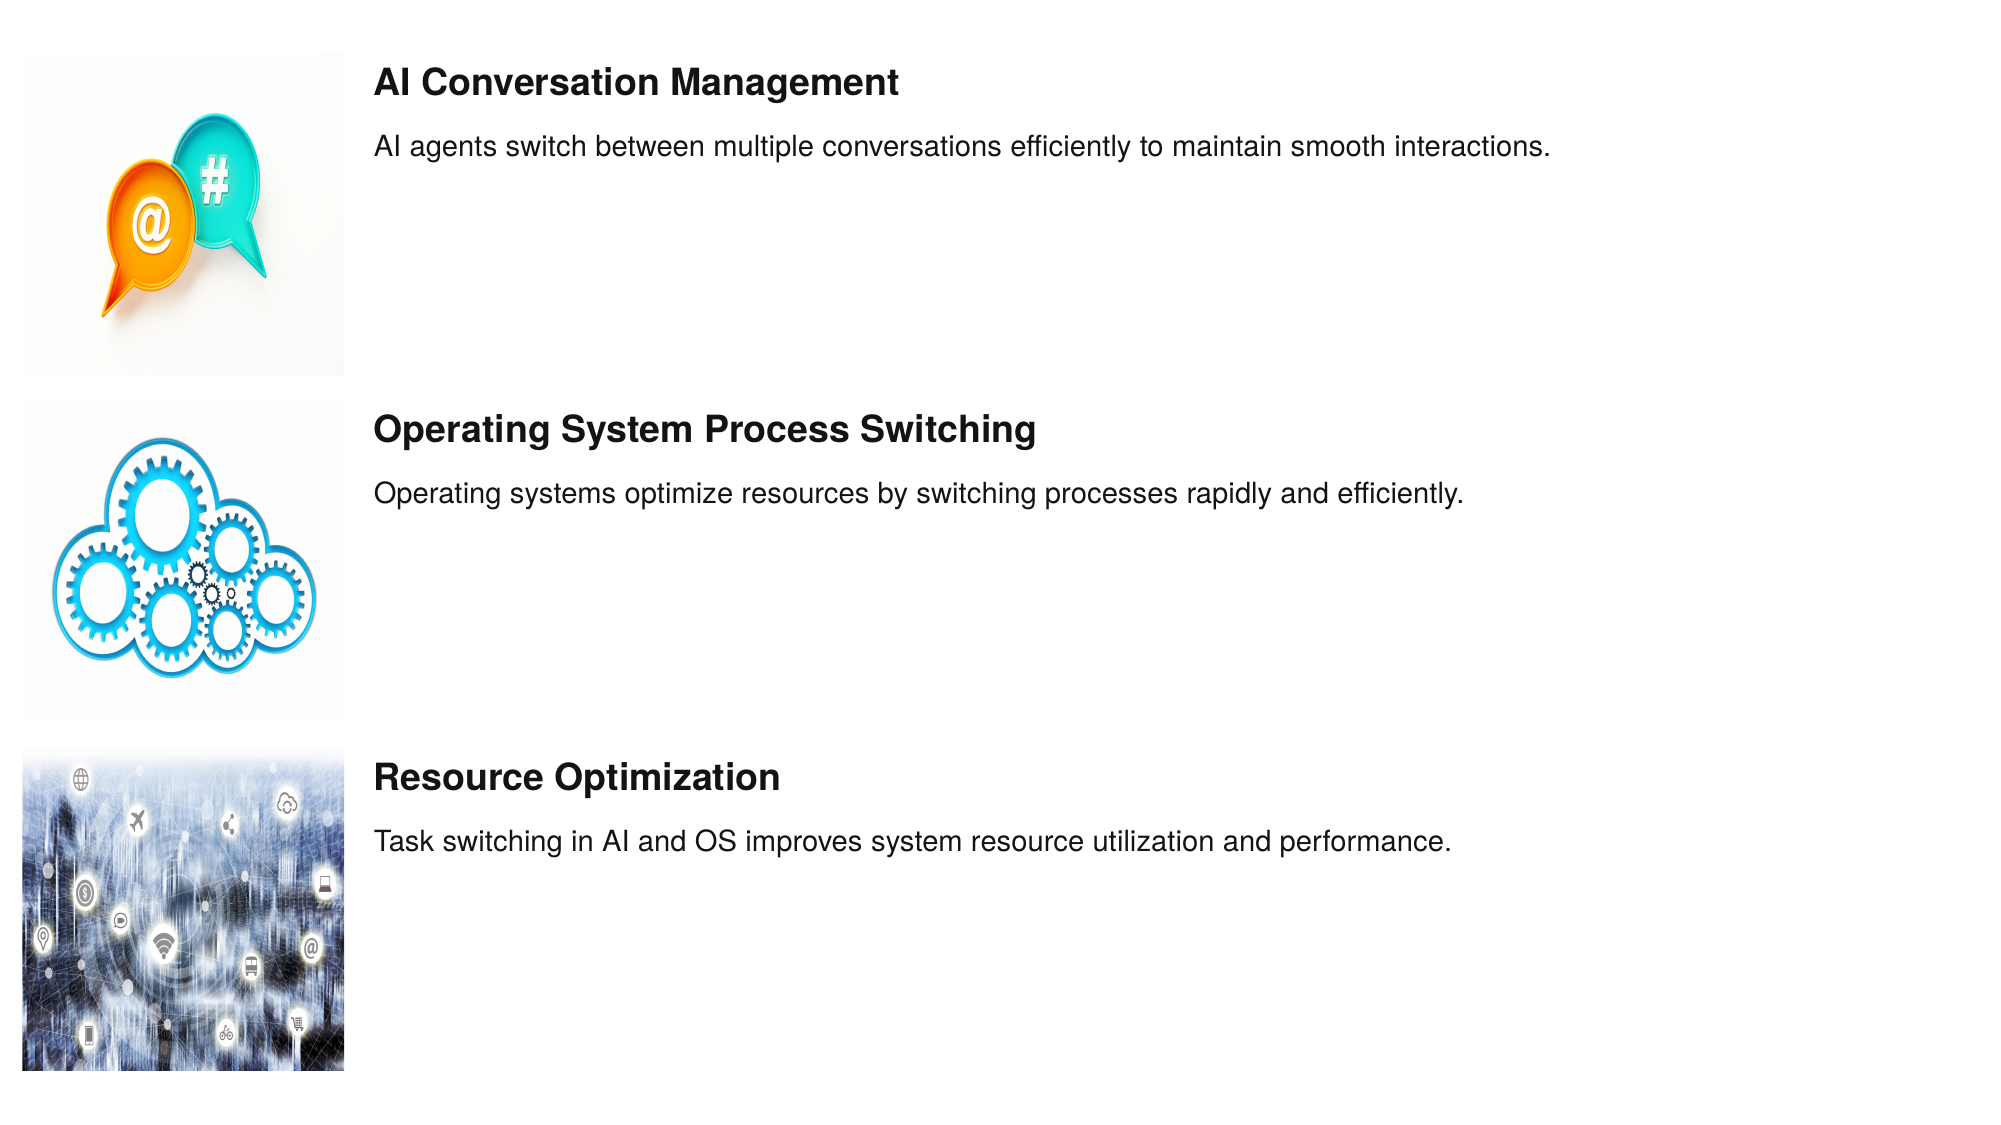

# Task Switching Visual: AI Juggling Conversations Like OS Process Management
AI Conversation Management
AI agents switch between multiple conversations efficiently to maintain smooth interactions.
Operating System Process Switching
Operating systems optimize resources by switching processes rapidly and efficiently.
Resource Optimization
Task switching in AI and OS improves system resource utilization and performance.